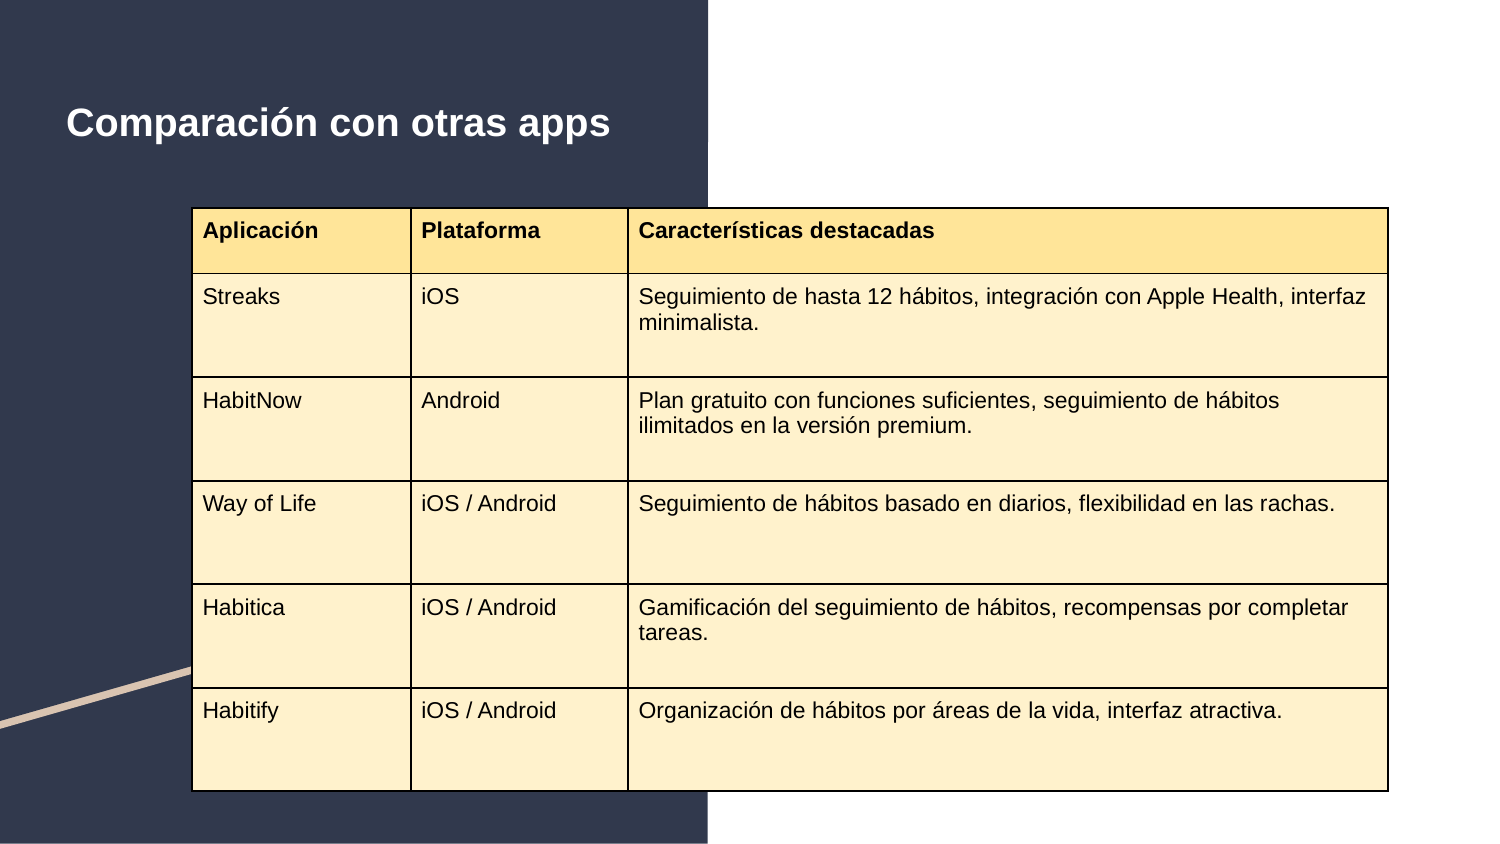

# Comparación con otras apps
| Aplicación | Plataforma | Características destacadas |
| --- | --- | --- |
| Streaks | iOS | Seguimiento de hasta 12 hábitos, integración con Apple Health, interfaz minimalista. |
| HabitNow | Android | Plan gratuito con funciones suficientes, seguimiento de hábitos ilimitados en la versión premium. |
| Way of Life | iOS / Android | Seguimiento de hábitos basado en diarios, flexibilidad en las rachas. |
| Habitica | iOS / Android | Gamificación del seguimiento de hábitos, recompensas por completar tareas. |
| Habitify | iOS / Android | Organización de hábitos por áreas de la vida, interfaz atractiva. |